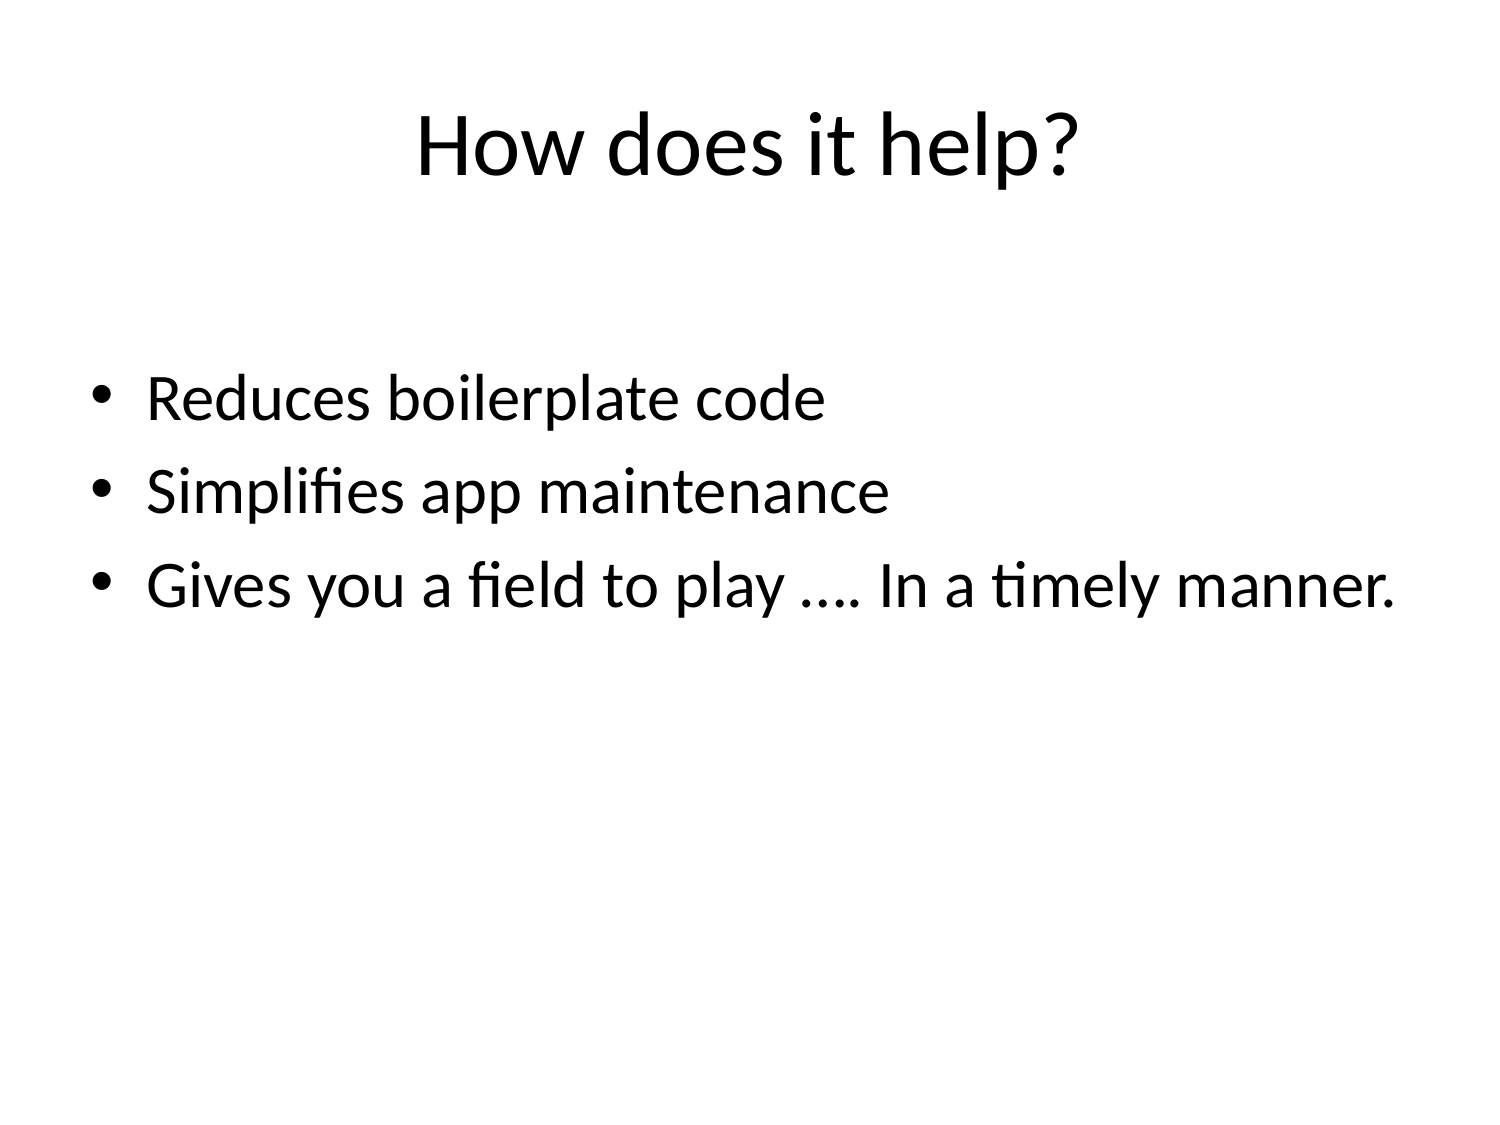

# How does it help?
Reduces boilerplate code
Simplifies app maintenance
Gives you a field to play …. In a timely manner.